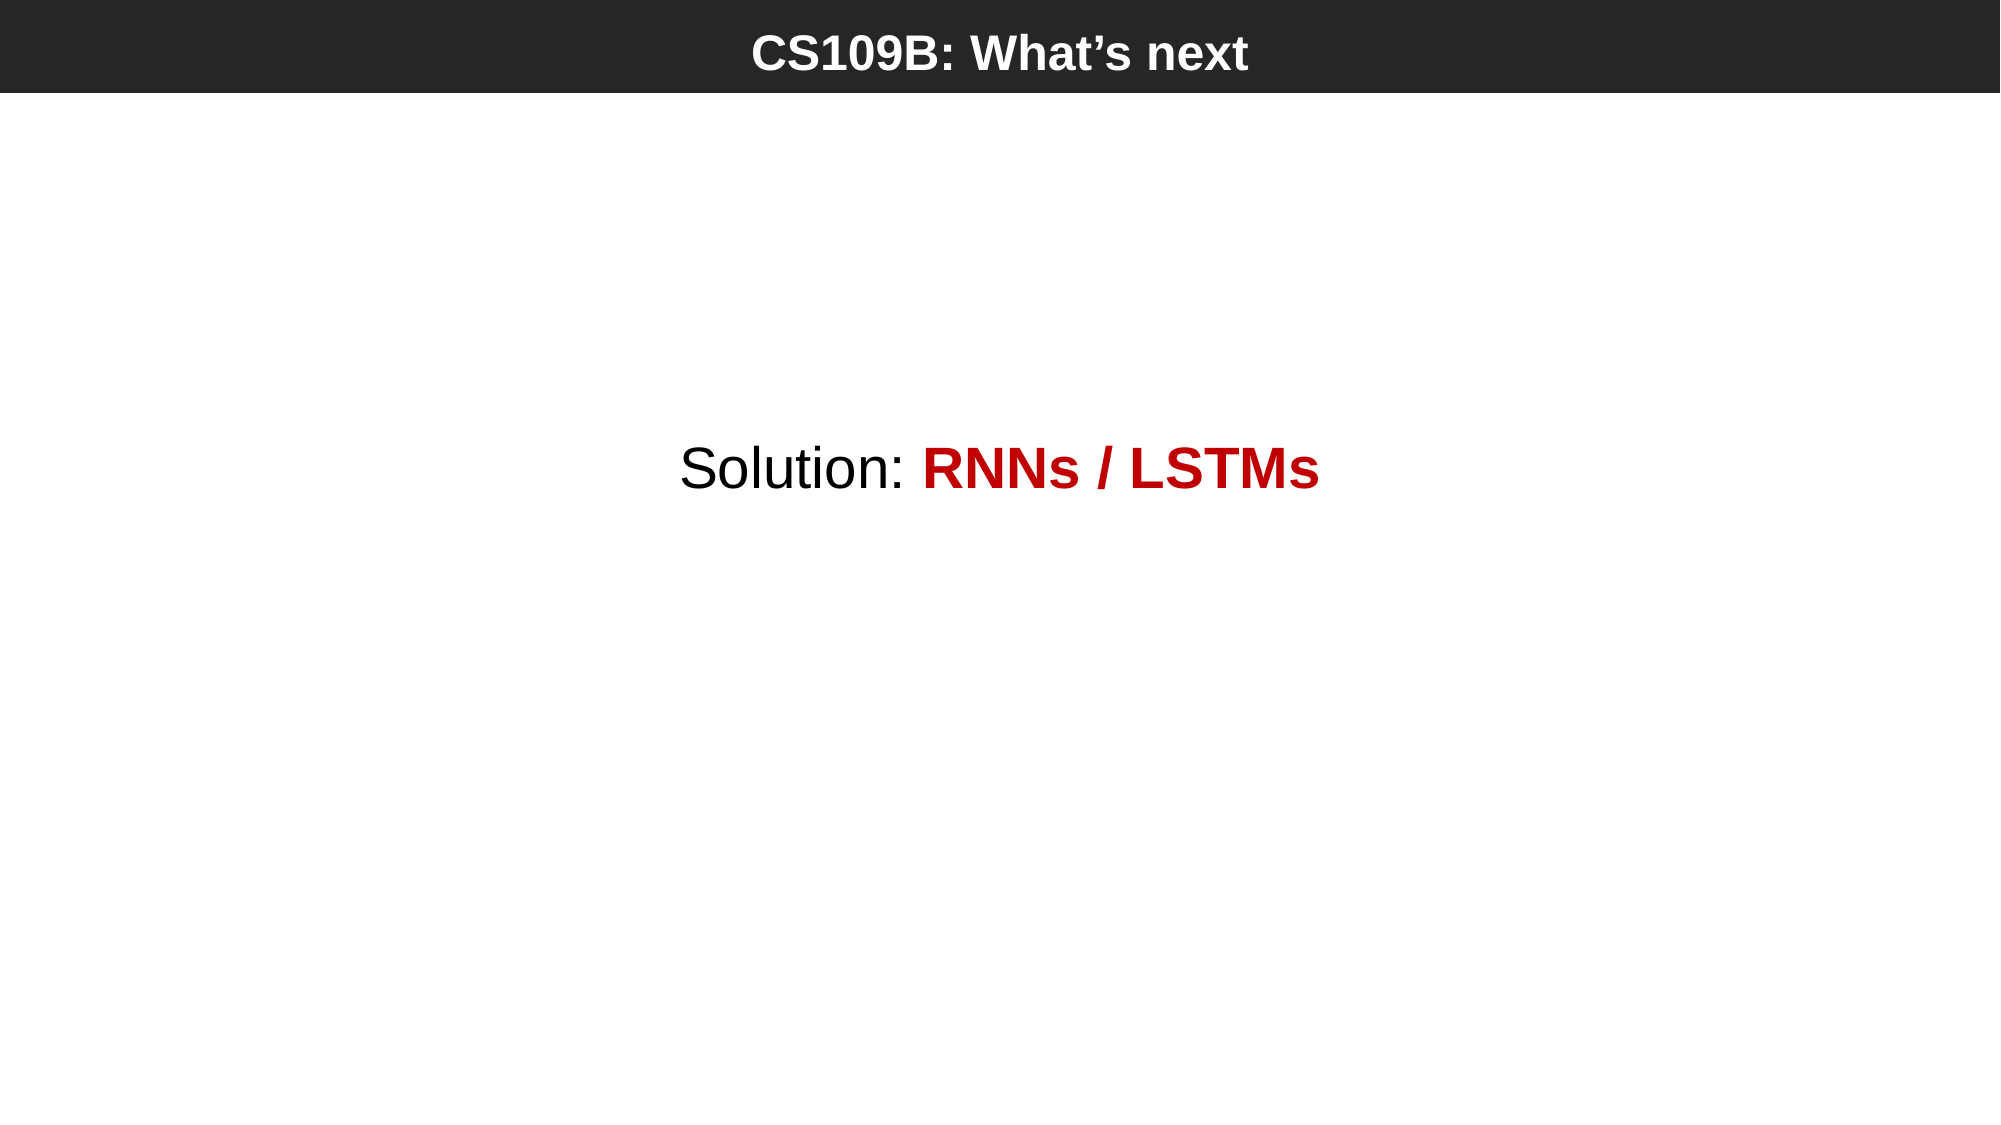

CS109B: What’s next
Solution: RNNs / LSTMs